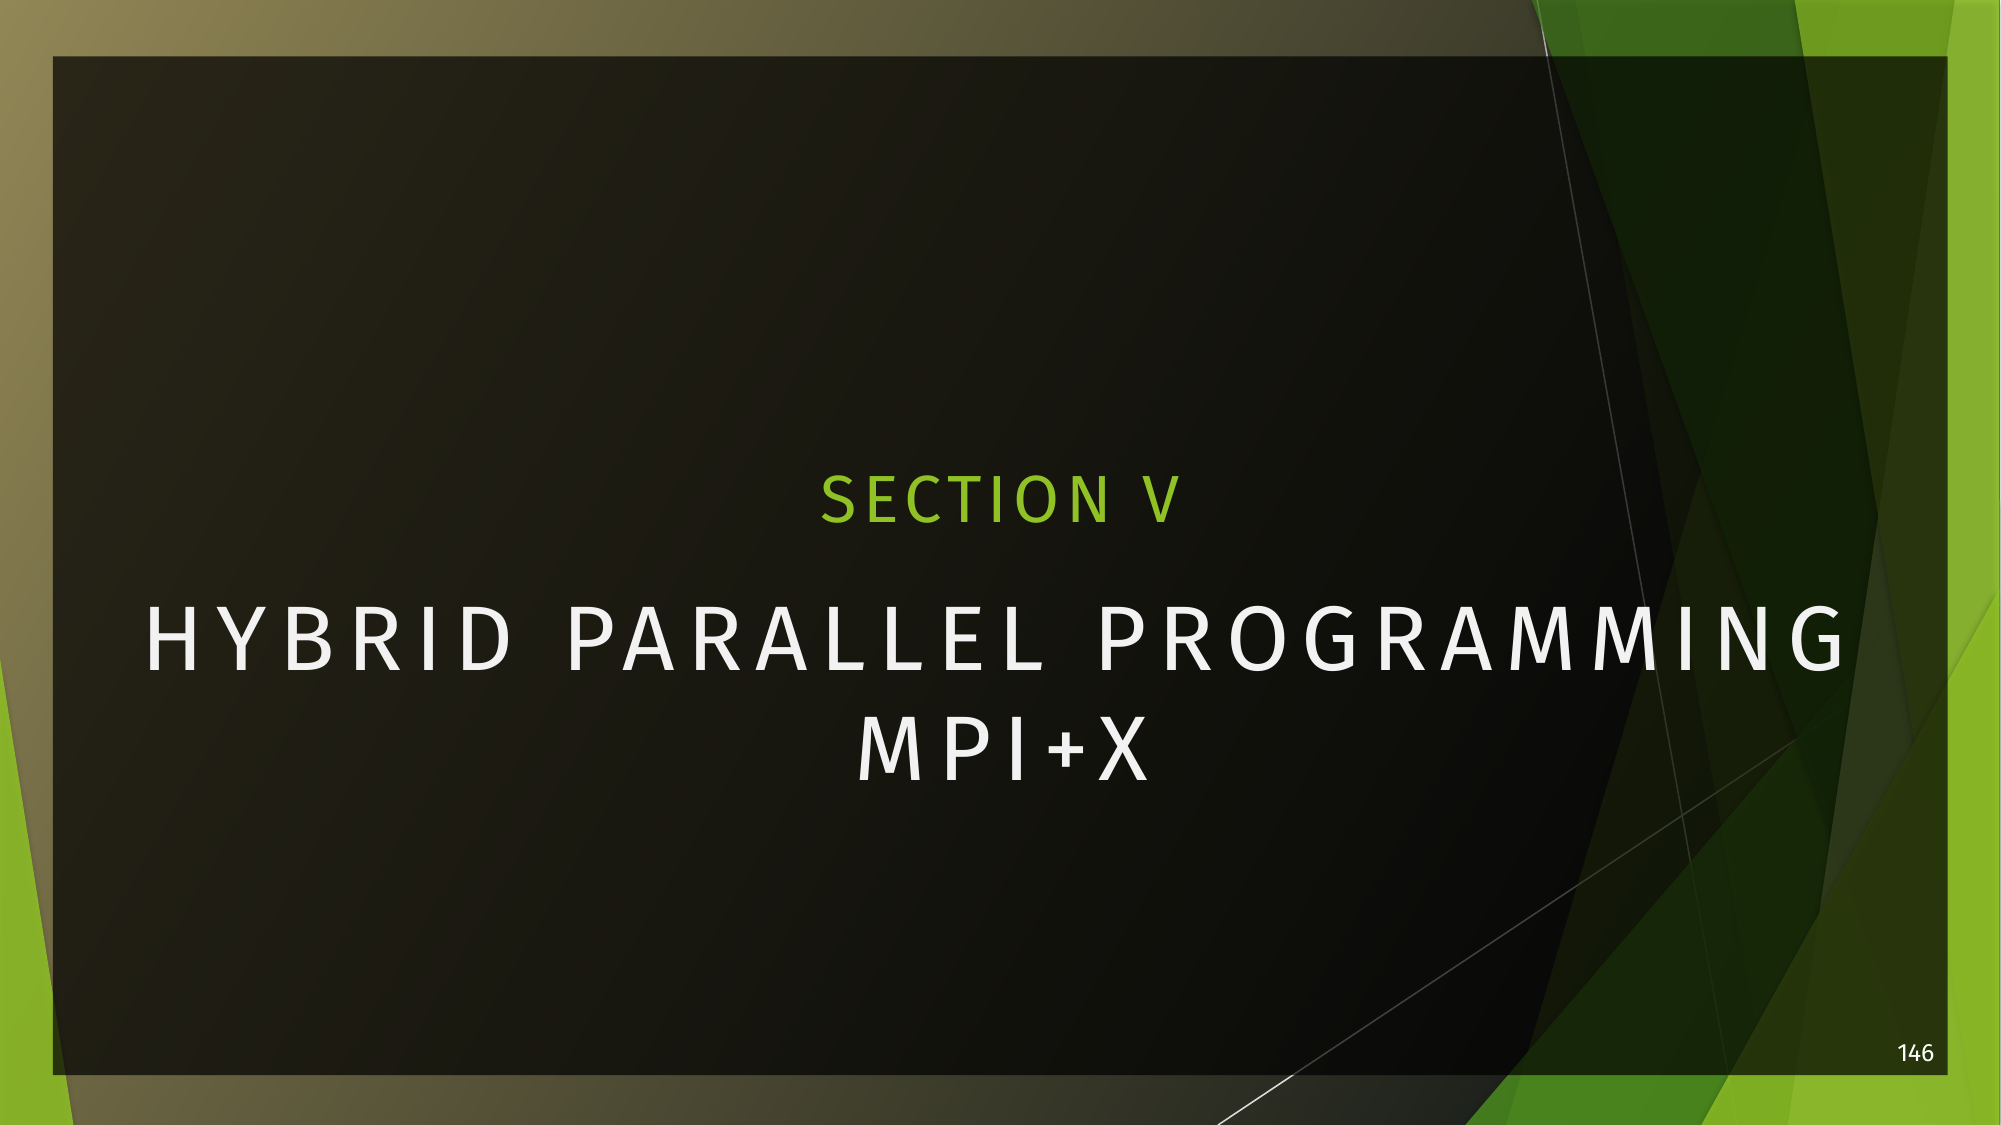

# Section V
Hybrid Parallel Programming
MPI+X
146